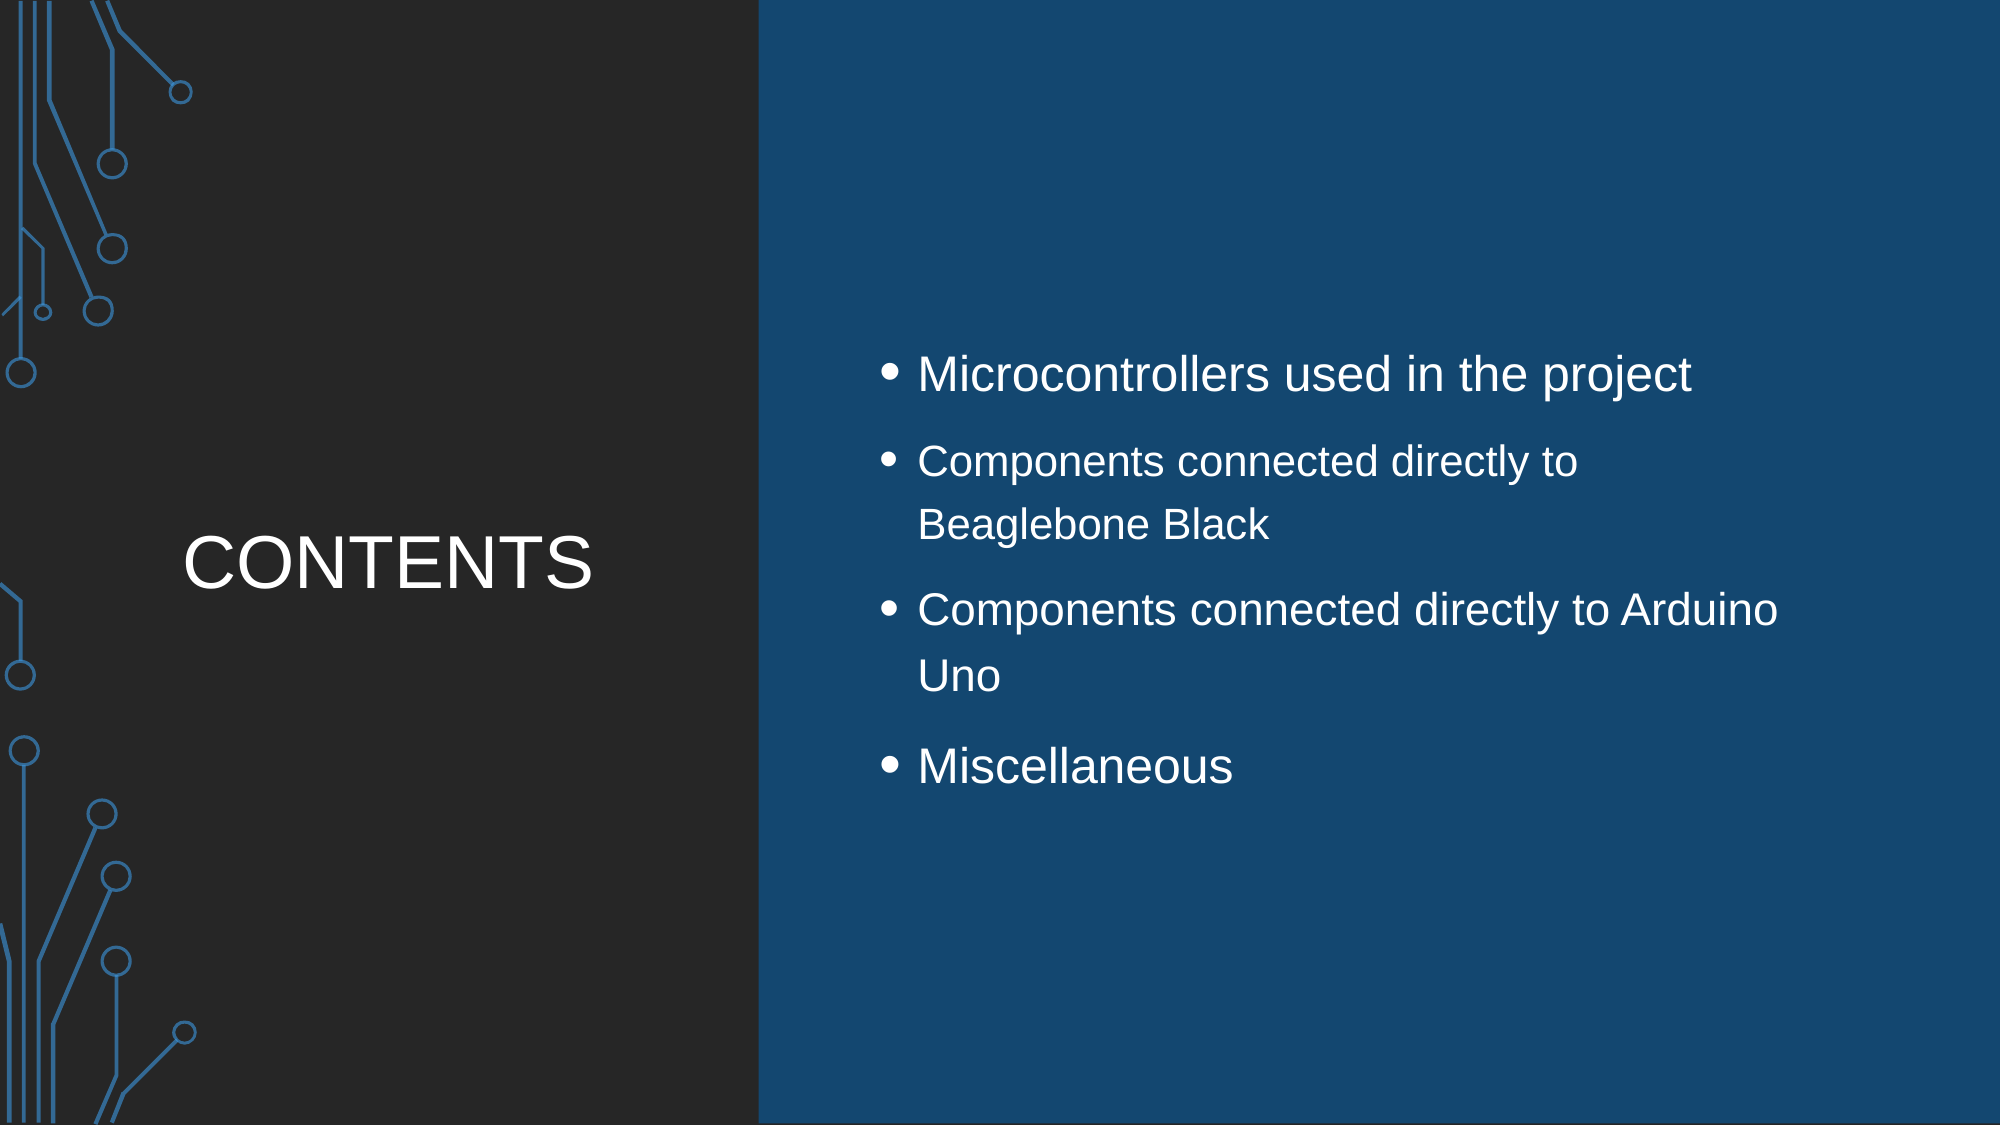

Microcontrollers used in the project
Components connected directly to Beaglebone Black
Components connected directly to Arduino Uno
Miscellaneous

# Contents